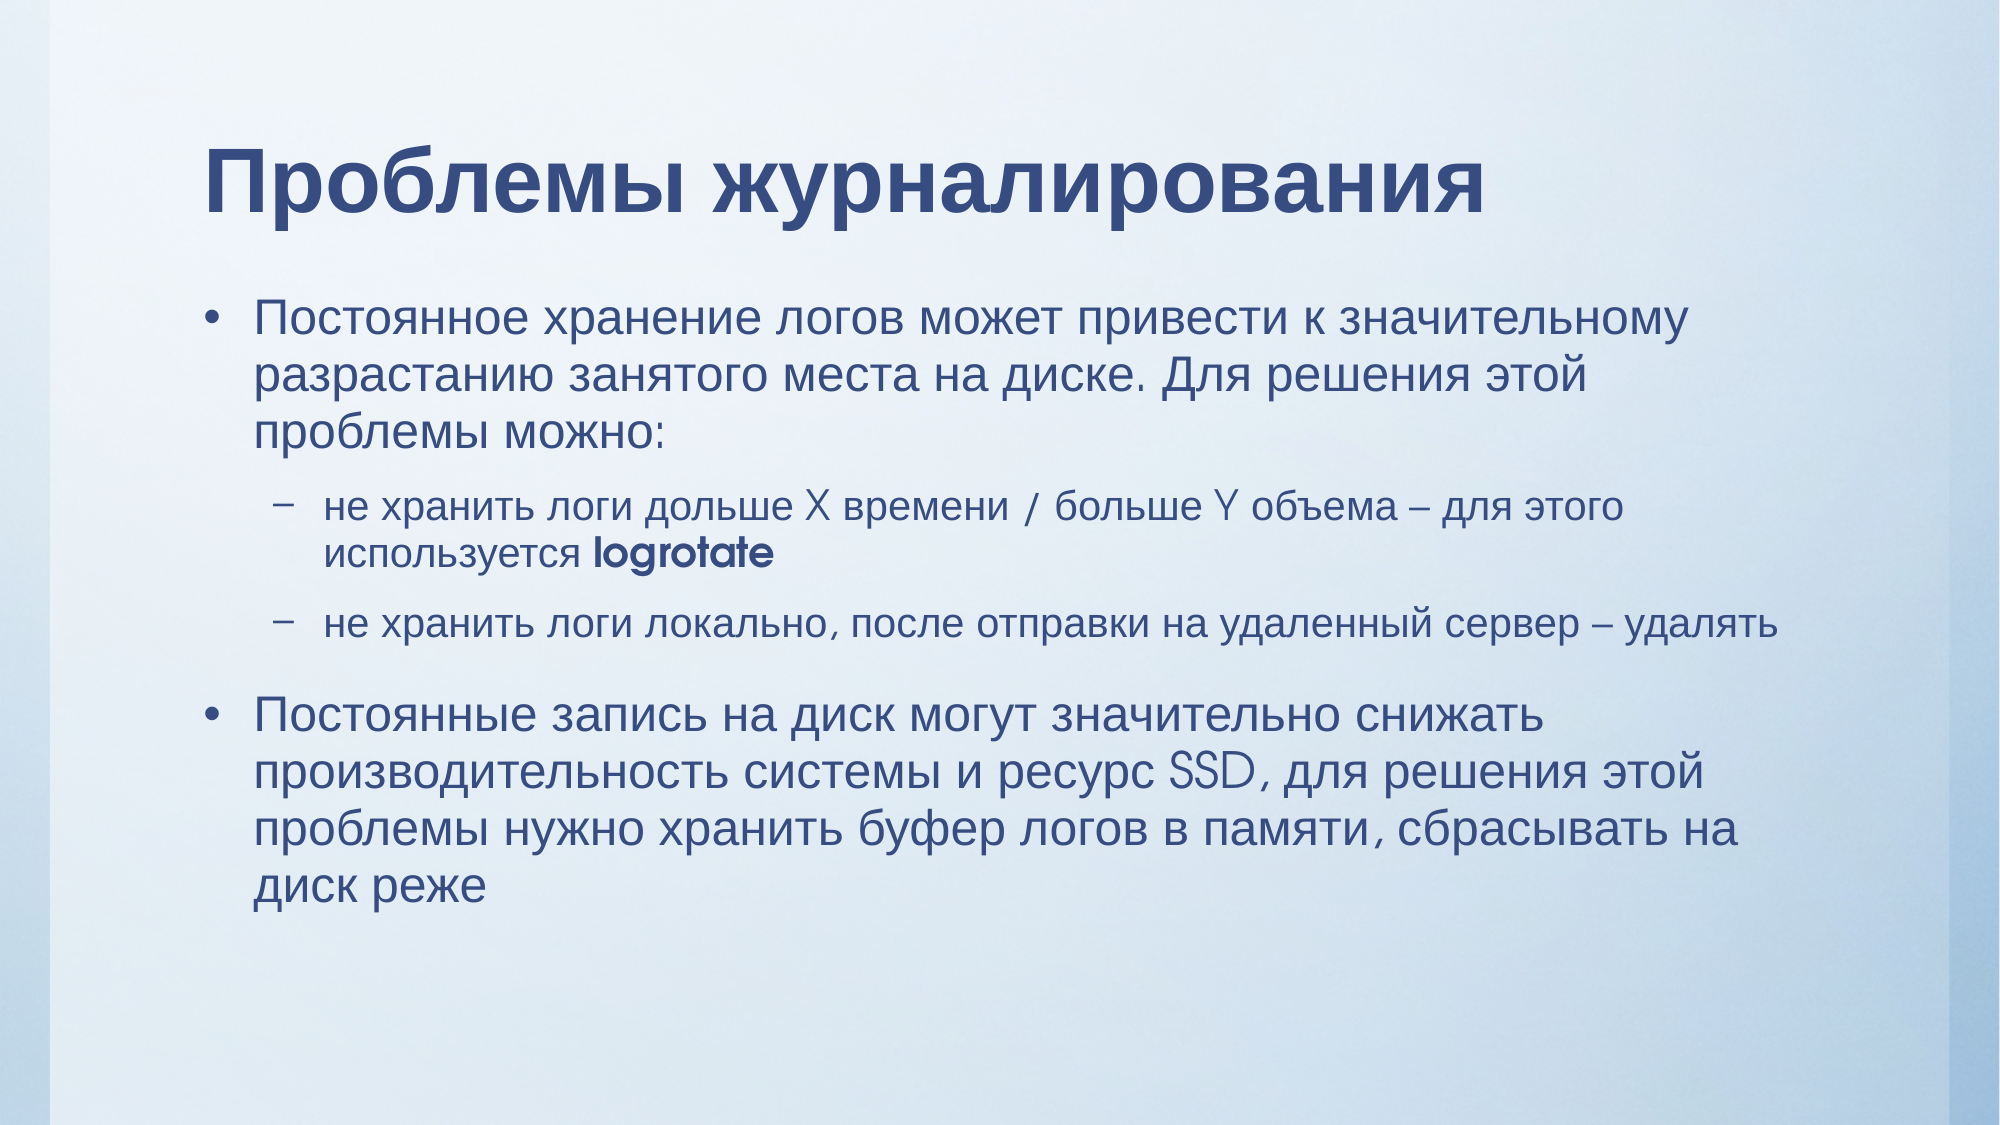

# Проблемы журналирования
Постоянное хранение логов может привести к значительному разрастанию занятого места на диске. Для решения этой проблемы можно:
не хранить логи дольше X времени / больше Y объема – для этого используется logrotate
не хранить логи локально, после отправки на удаленный сервер – удалять
Постоянные запись на диск могут значительно снижать производительность системы и ресурс SSD, для решения этой проблемы нужно хранить буфер логов в памяти, сбрасывать на диск реже